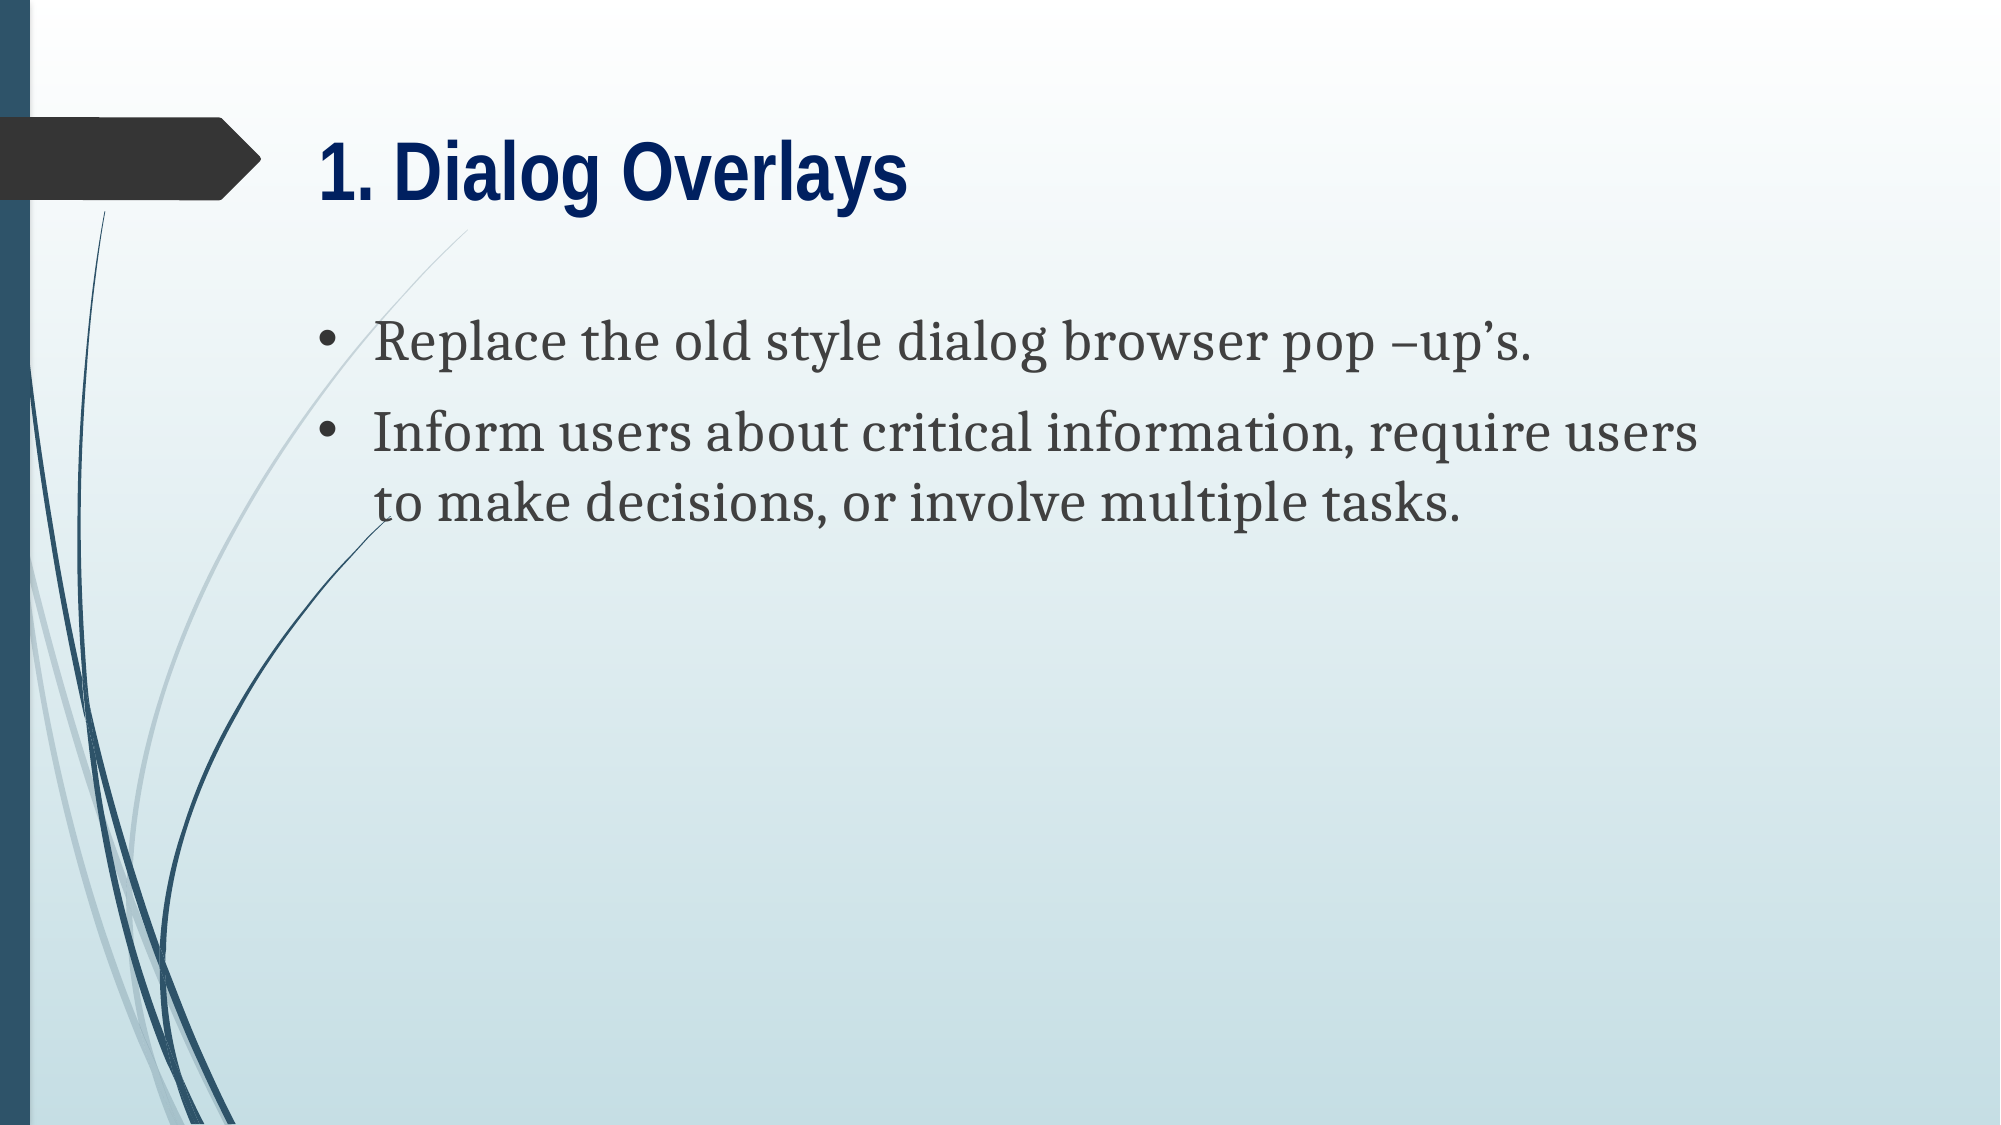

# 1. Dialog Overlays
Replace the old style dialog browser pop –up’s.
Inform users about critical information, require users to make decisions, or involve multiple tasks.